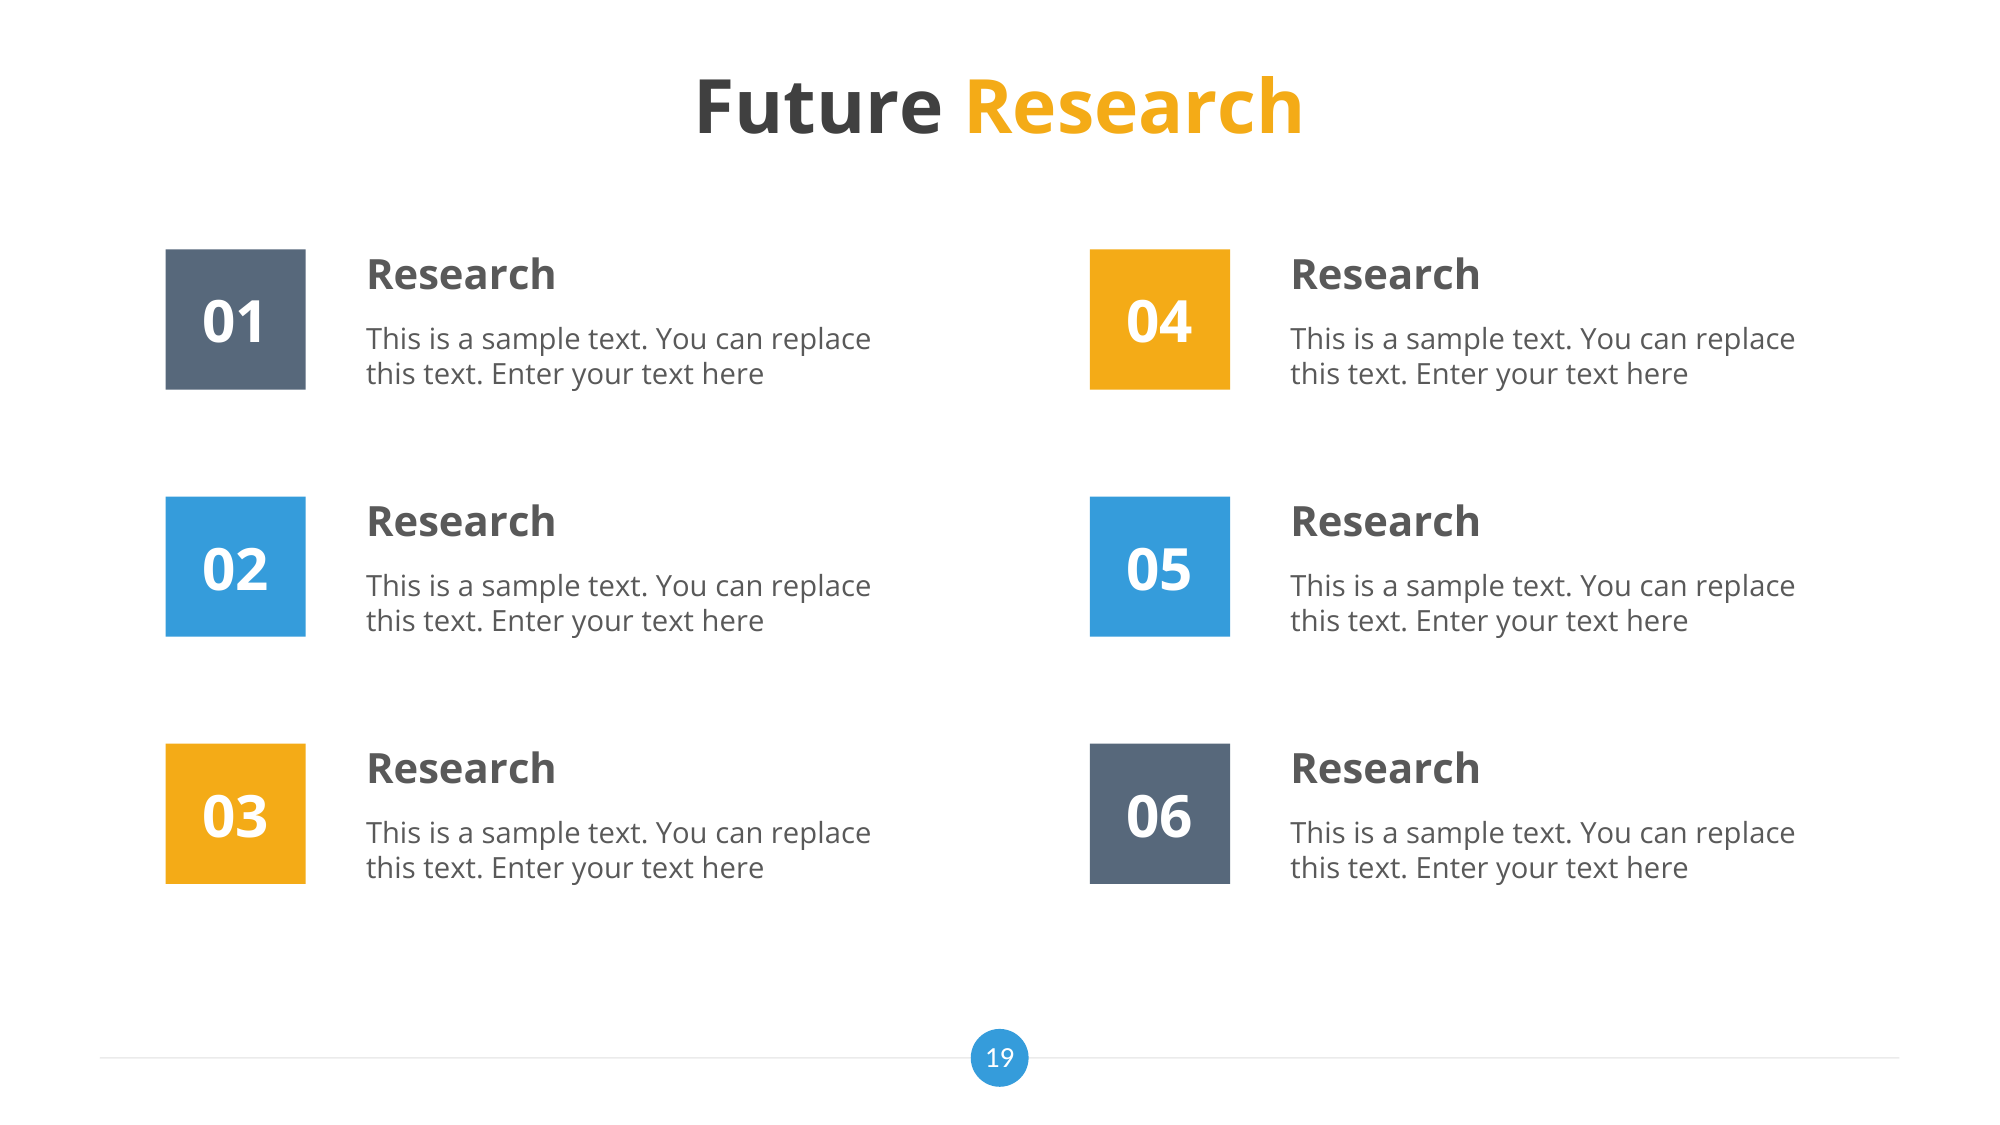

# Future Research
Research
This is a sample text. You can replace this text. Enter your text here
Research
This is a sample text. You can replace this text. Enter your text here
01
04
Research
This is a sample text. You can replace this text. Enter your text here
Research
This is a sample text. You can replace this text. Enter your text here
02
05
Research
This is a sample text. You can replace this text. Enter your text here
Research
This is a sample text. You can replace this text. Enter your text here
03
06
19